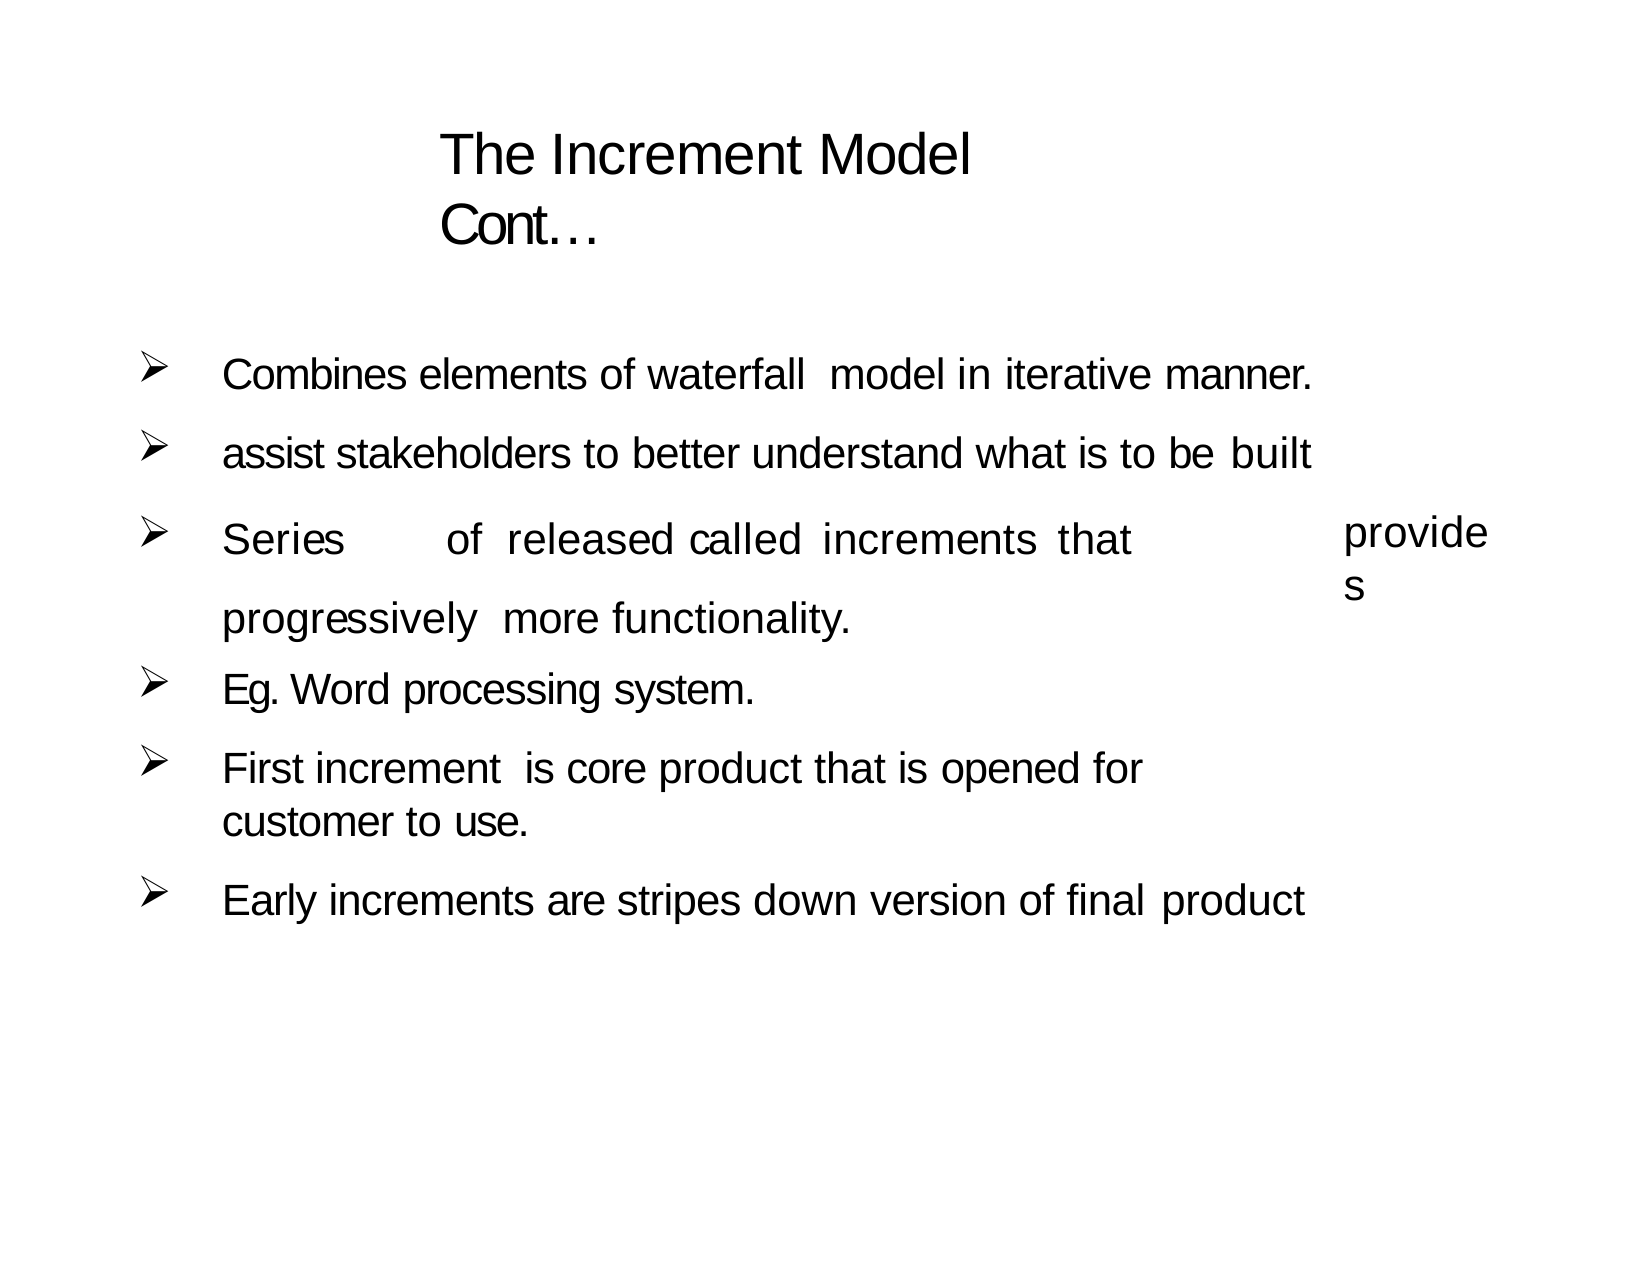

# The Increment Model Cont…

Combines elements of waterfall  model in iterative manner.
assist stakeholders to better understand what is to be built
Series	of	released	called	increments	that	progressively  more functionality.
Eg. Word processing system.
First increment  is core product that is opened for	customer to use.
Early increments are stripes down version of final product
provides